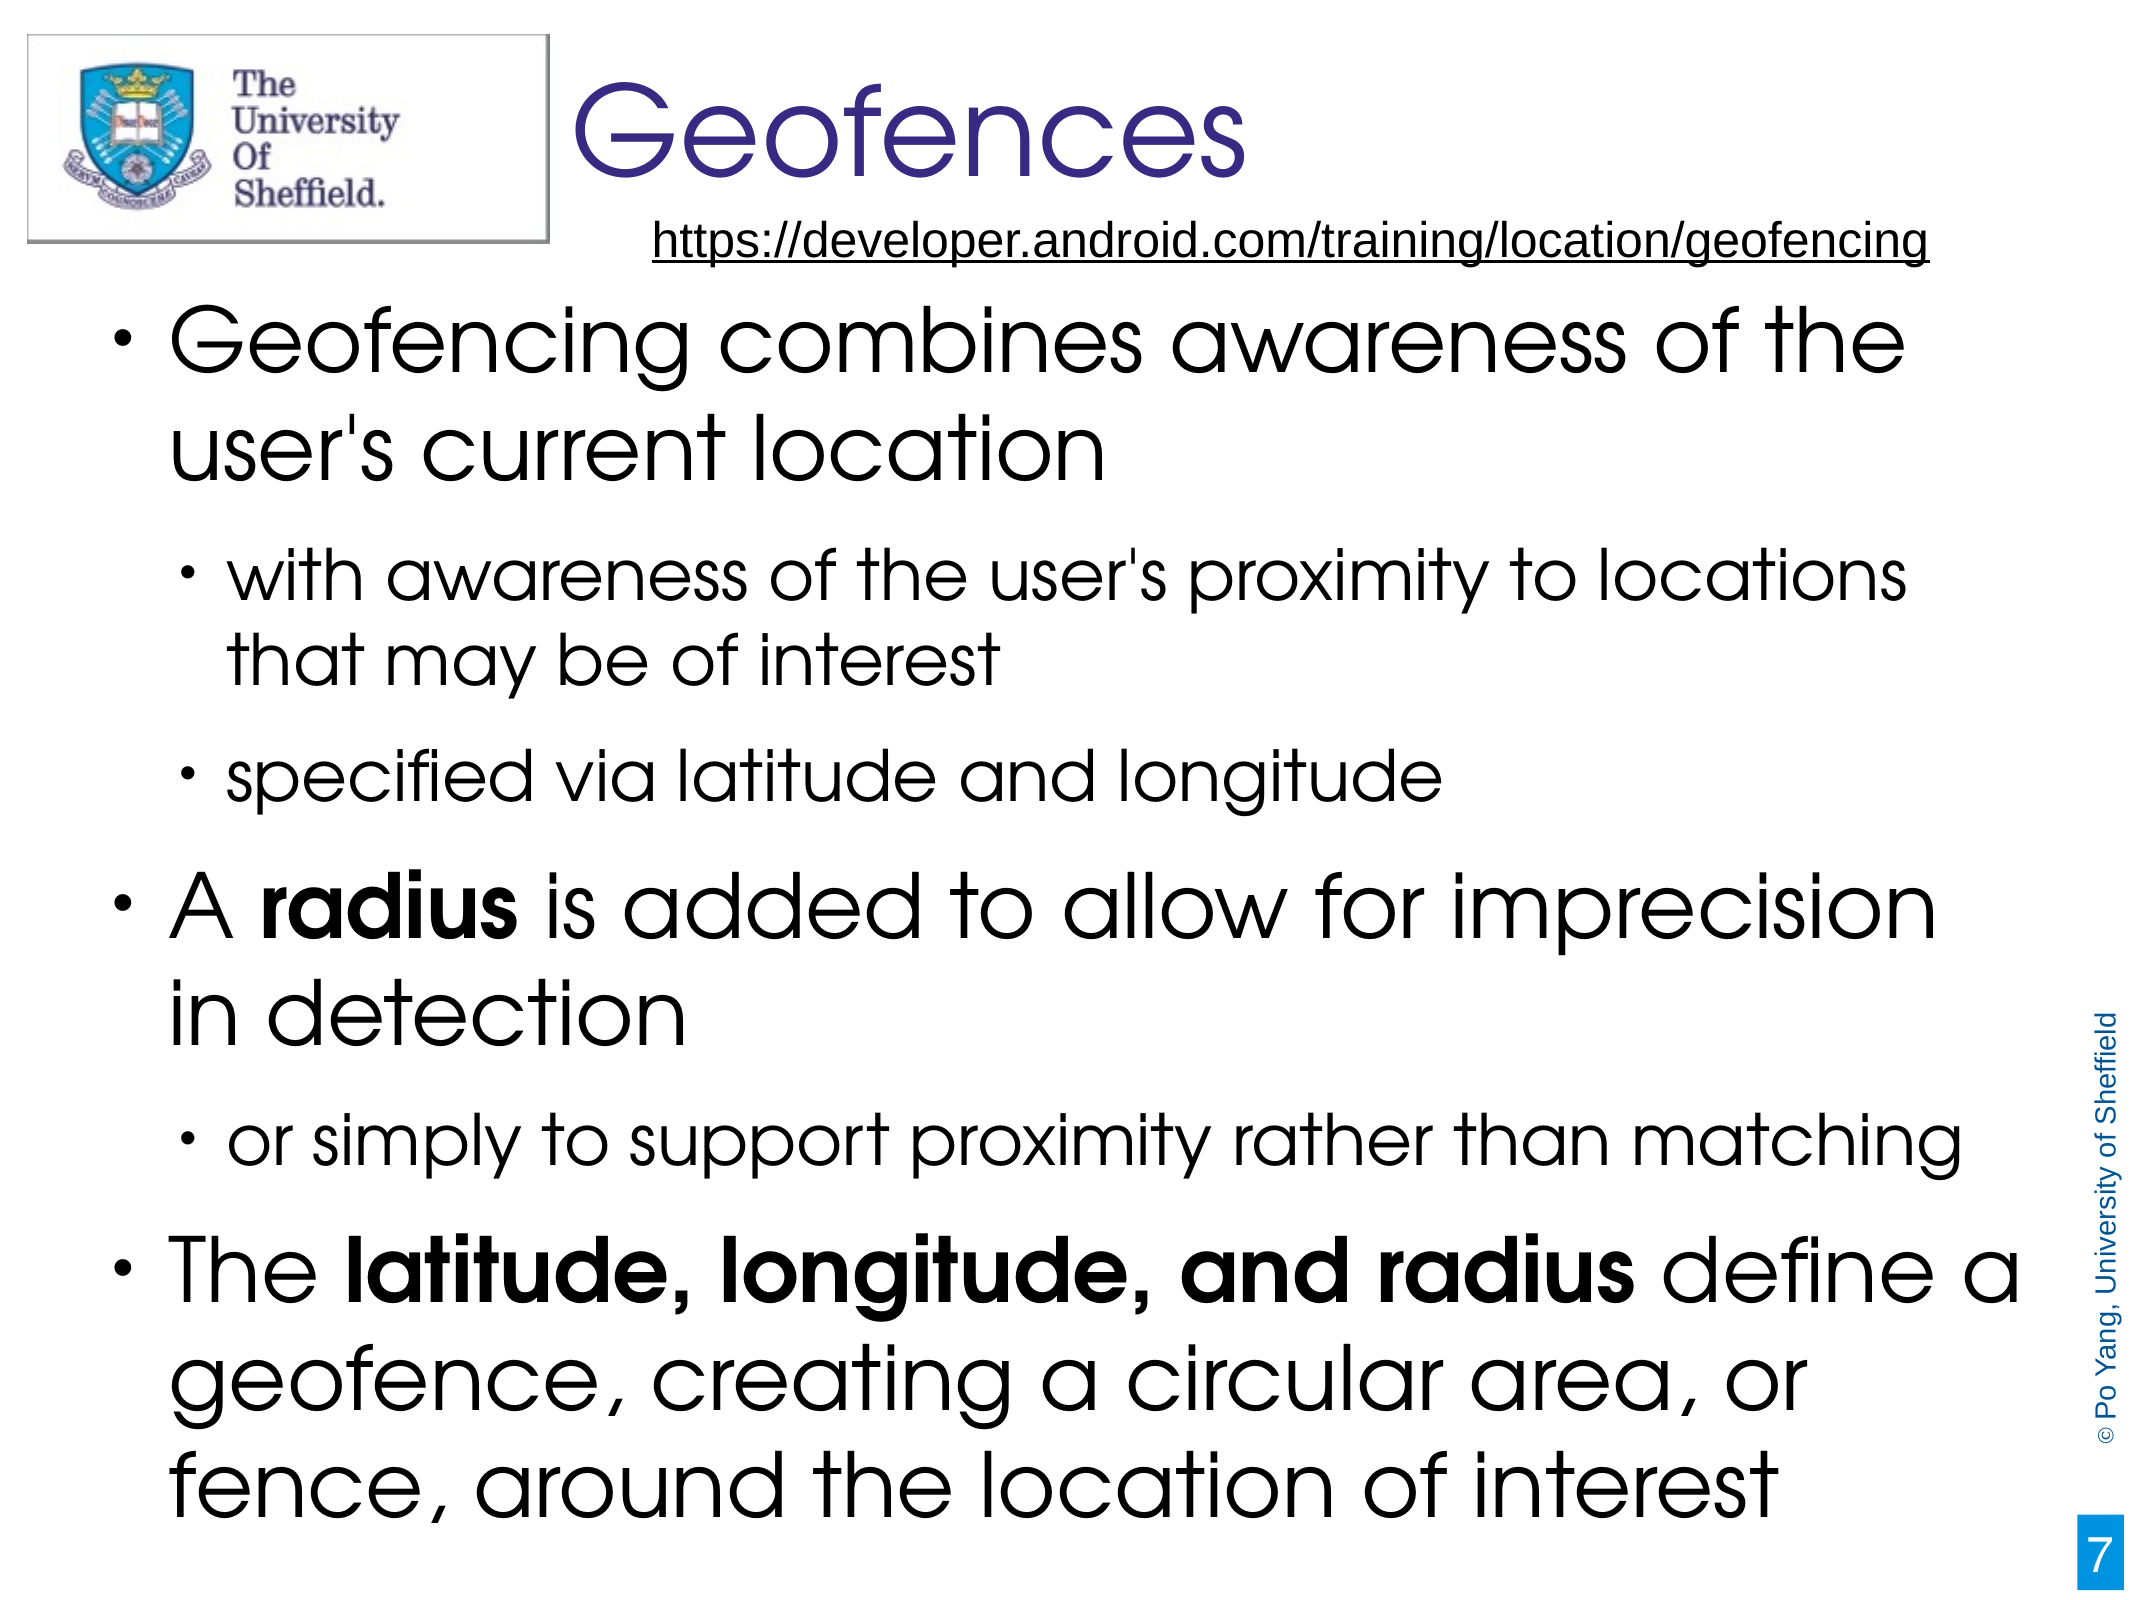

# Geofences
https://developer.android.com/training/location/geofencing
Geofencing combines awareness of the user's current location
with awareness of the user's proximity to locations that may be of interest
specified via latitude and longitude
A radius is added to allow for imprecision in detection
or simply to support proximity rather than matching
The latitude, longitude, and radius define a geofence, creating a circular area, or fence, around the location of interest
7